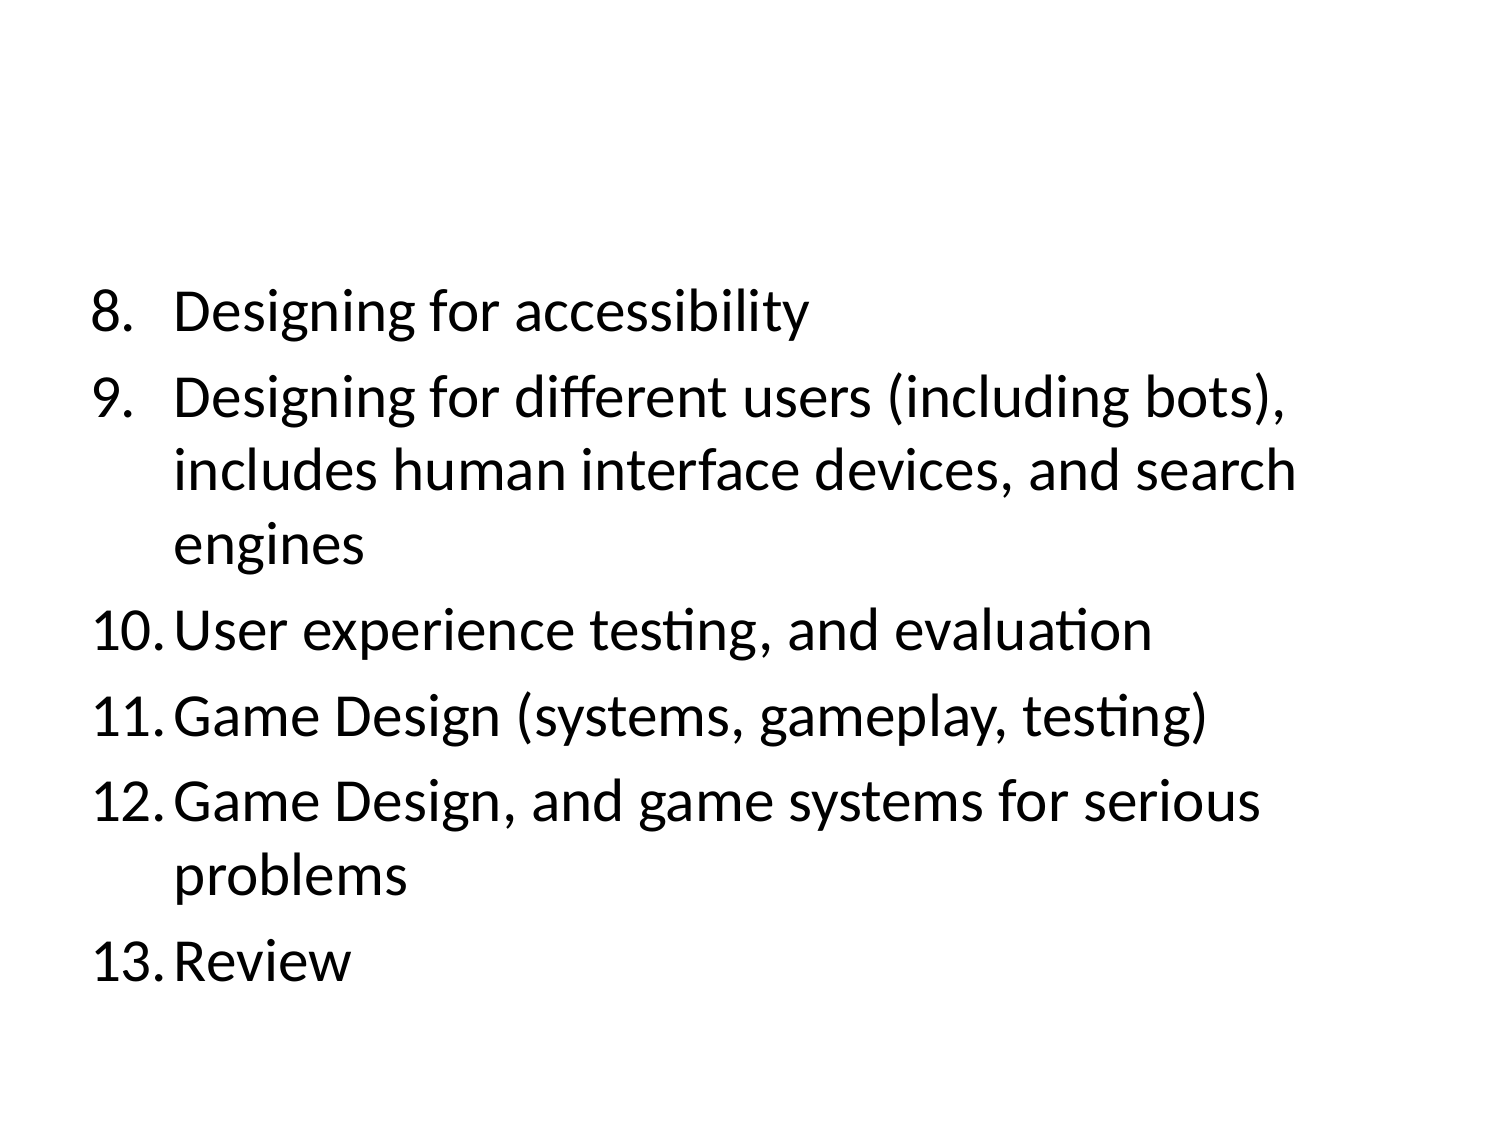

#
Designing for accessibility
Designing for different users (including bots), includes human interface devices, and search engines
User experience testing, and evaluation
Game Design (systems, gameplay, testing)
Game Design, and game systems for serious problems
Review